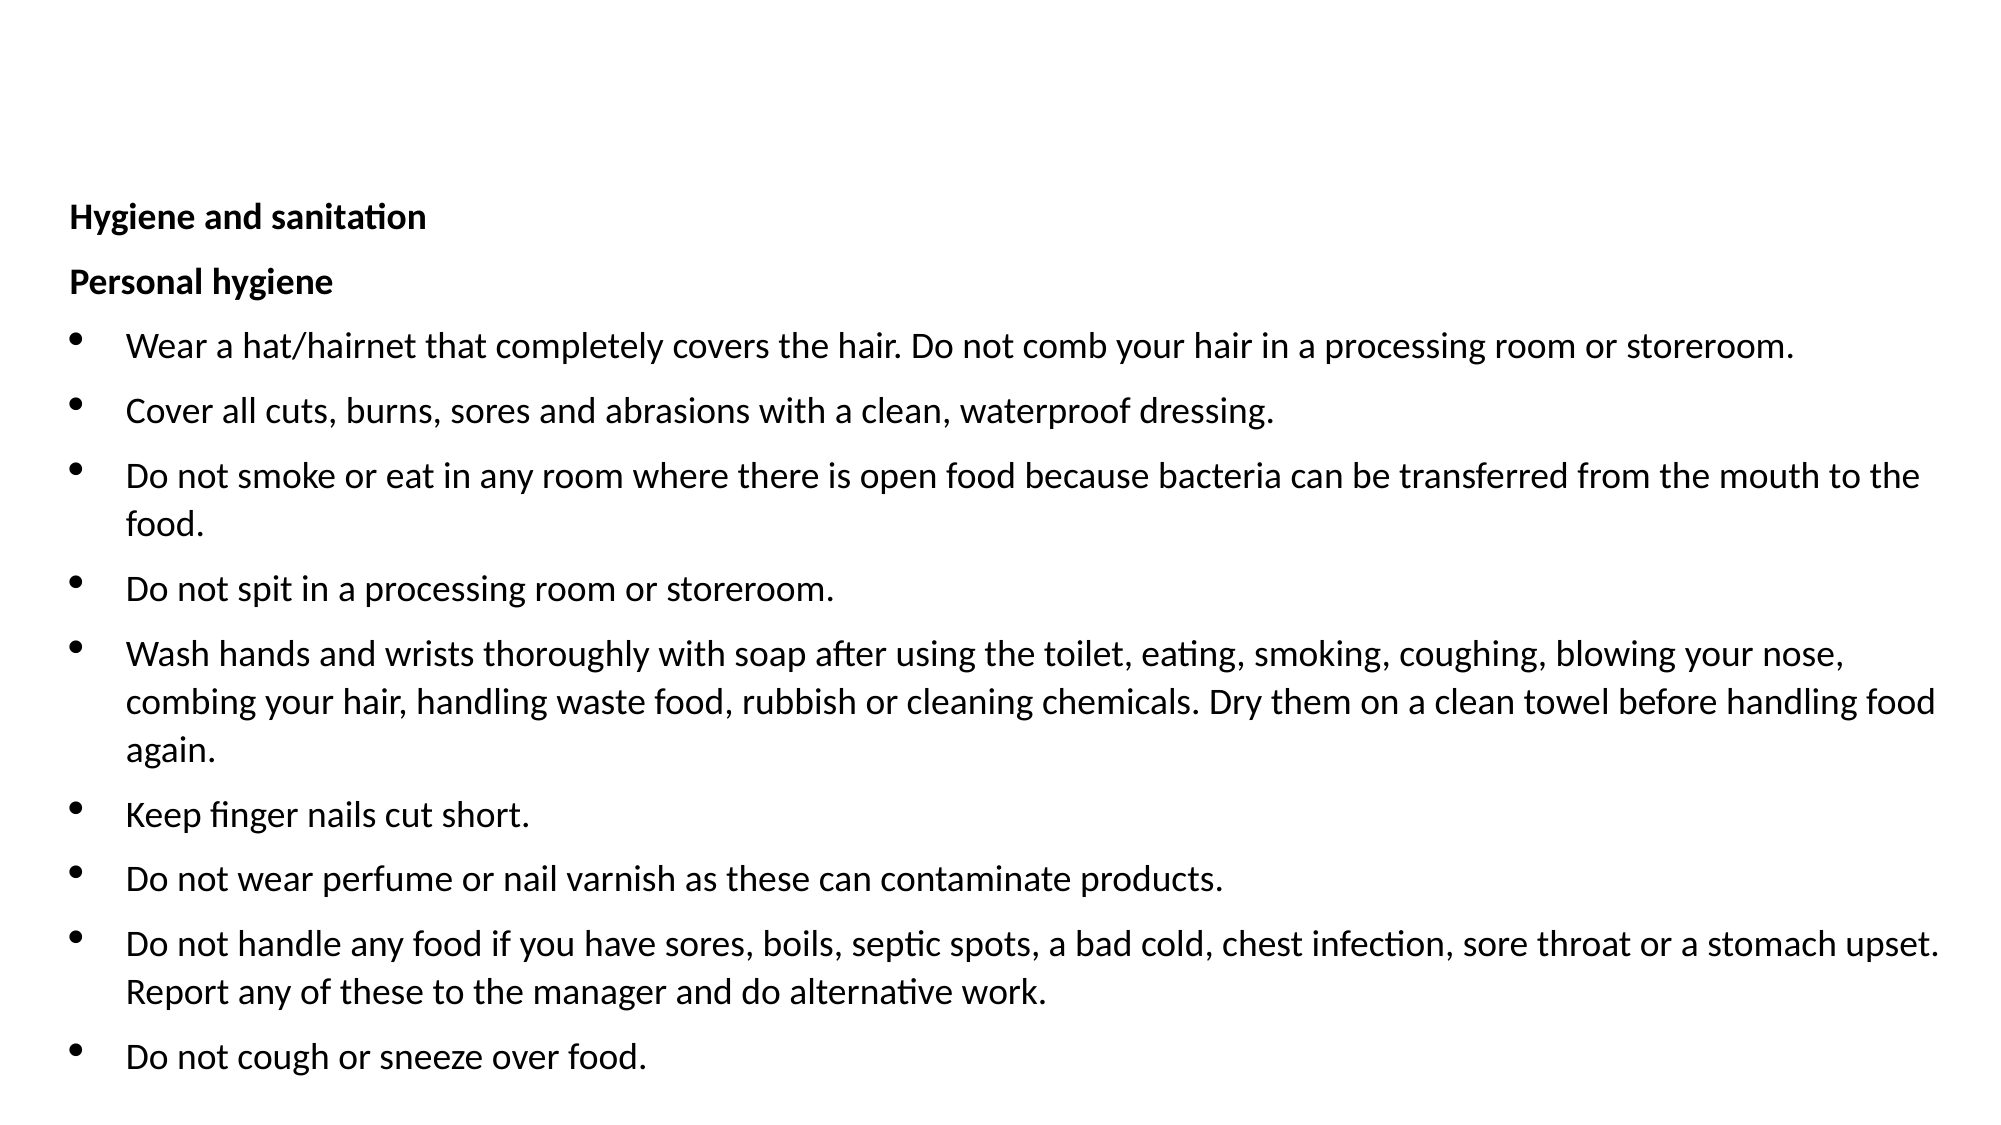

Hygiene and sanitation
Personal hygiene
Wear a hat/hairnet that completely covers the hair. Do not comb your hair in a processing room or storeroom.
Cover all cuts, burns, sores and abrasions with a clean, waterproof dressing.
Do not smoke or eat in any room where there is open food because bacteria can be transferred from the mouth to the food.
Do not spit in a processing room or storeroom.
Wash hands and wrists thoroughly with soap after using the toilet, eating, smoking, coughing, blowing your nose, combing your hair, handling waste food, rubbish or cleaning chemicals. Dry them on a clean towel before handling food again.
Keep finger nails cut short.
Do not wear perfume or nail varnish as these can contaminate products.
Do not handle any food if you have sores, boils, septic spots, a bad cold, chest infection, sore throat or a stomach upset. Report any of these to the manager and do alternative work.
Do not cough or sneeze over food.